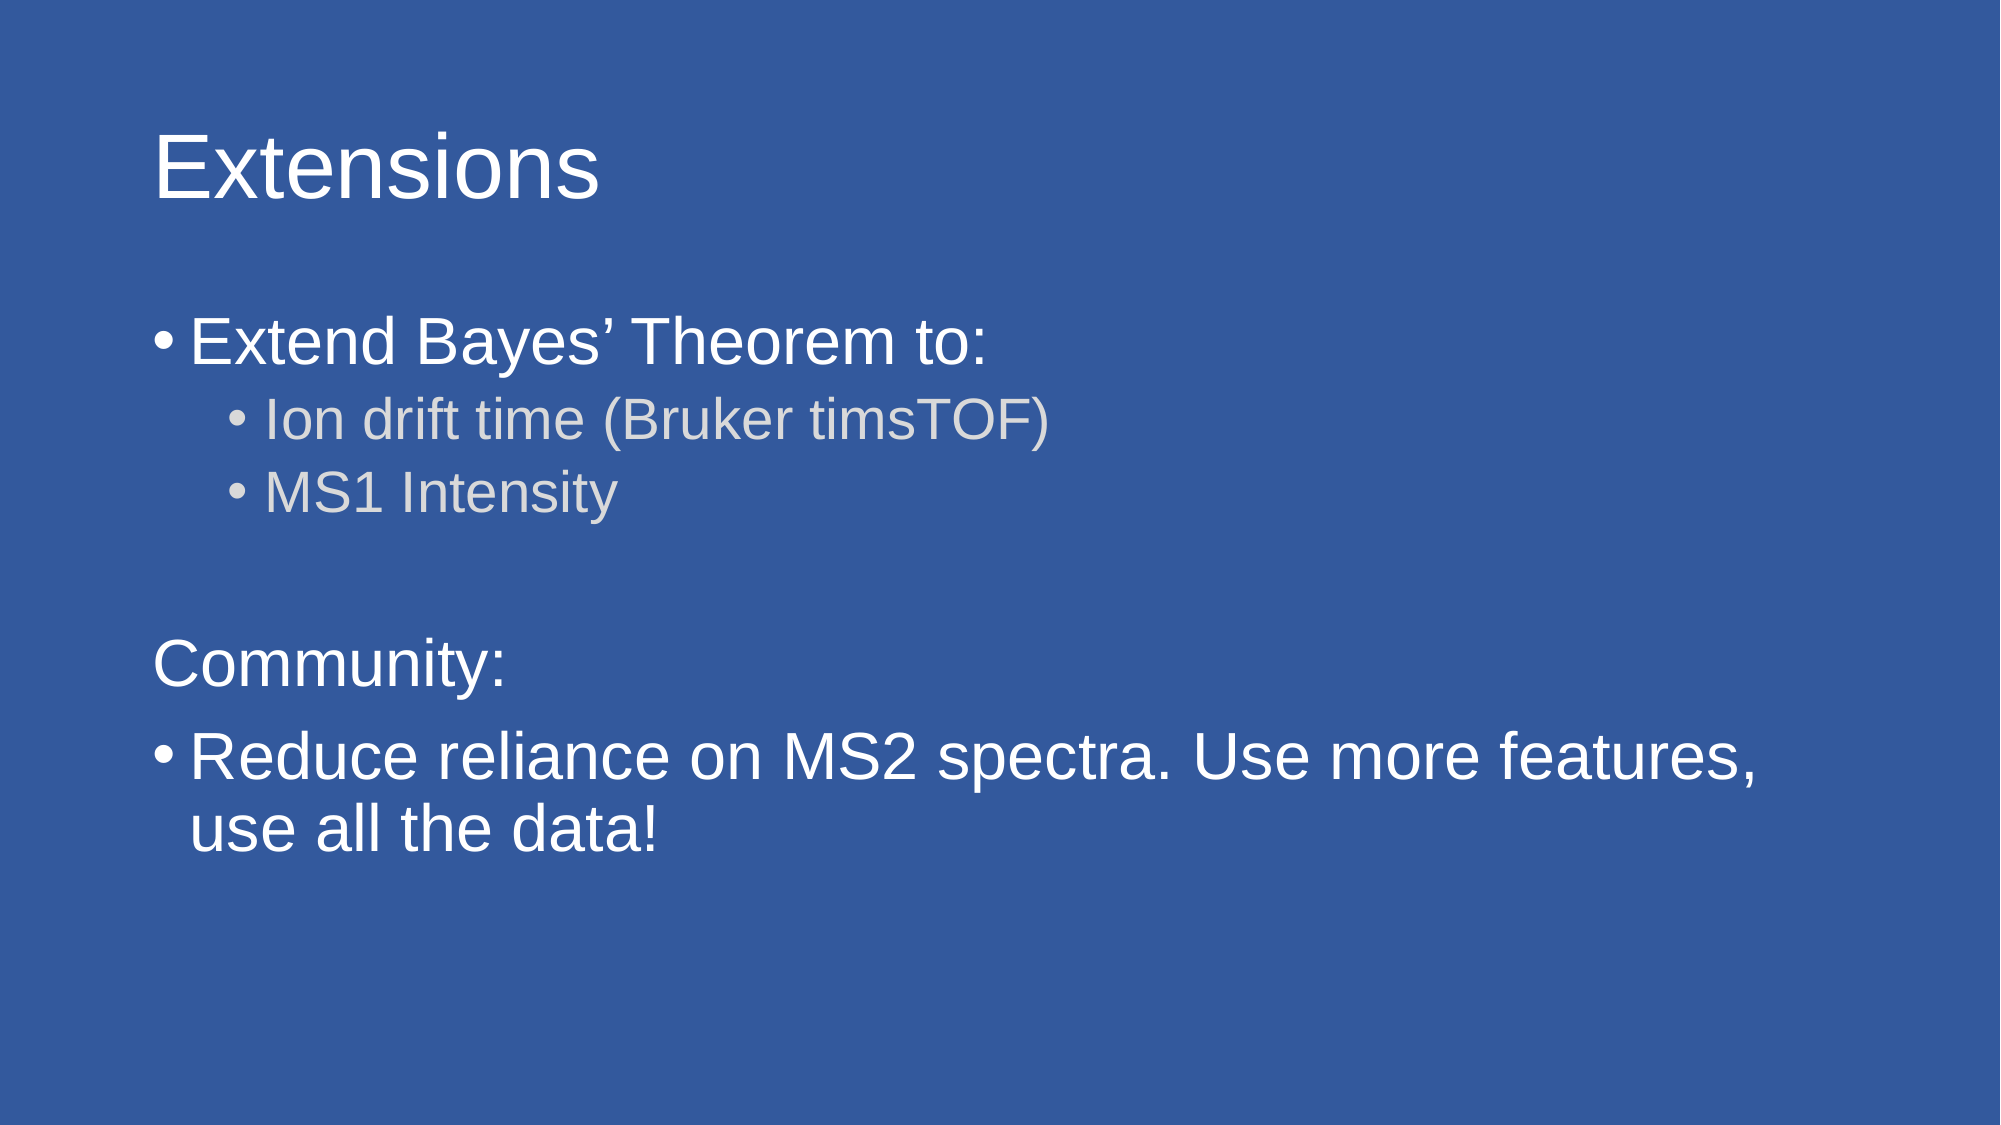

# Extensions
Extend Bayes’ Theorem to:
Ion drift time (Bruker timsTOF)
MS1 Intensity

Community:
Reduce reliance on MS2 spectra. Use more features, use all the data!